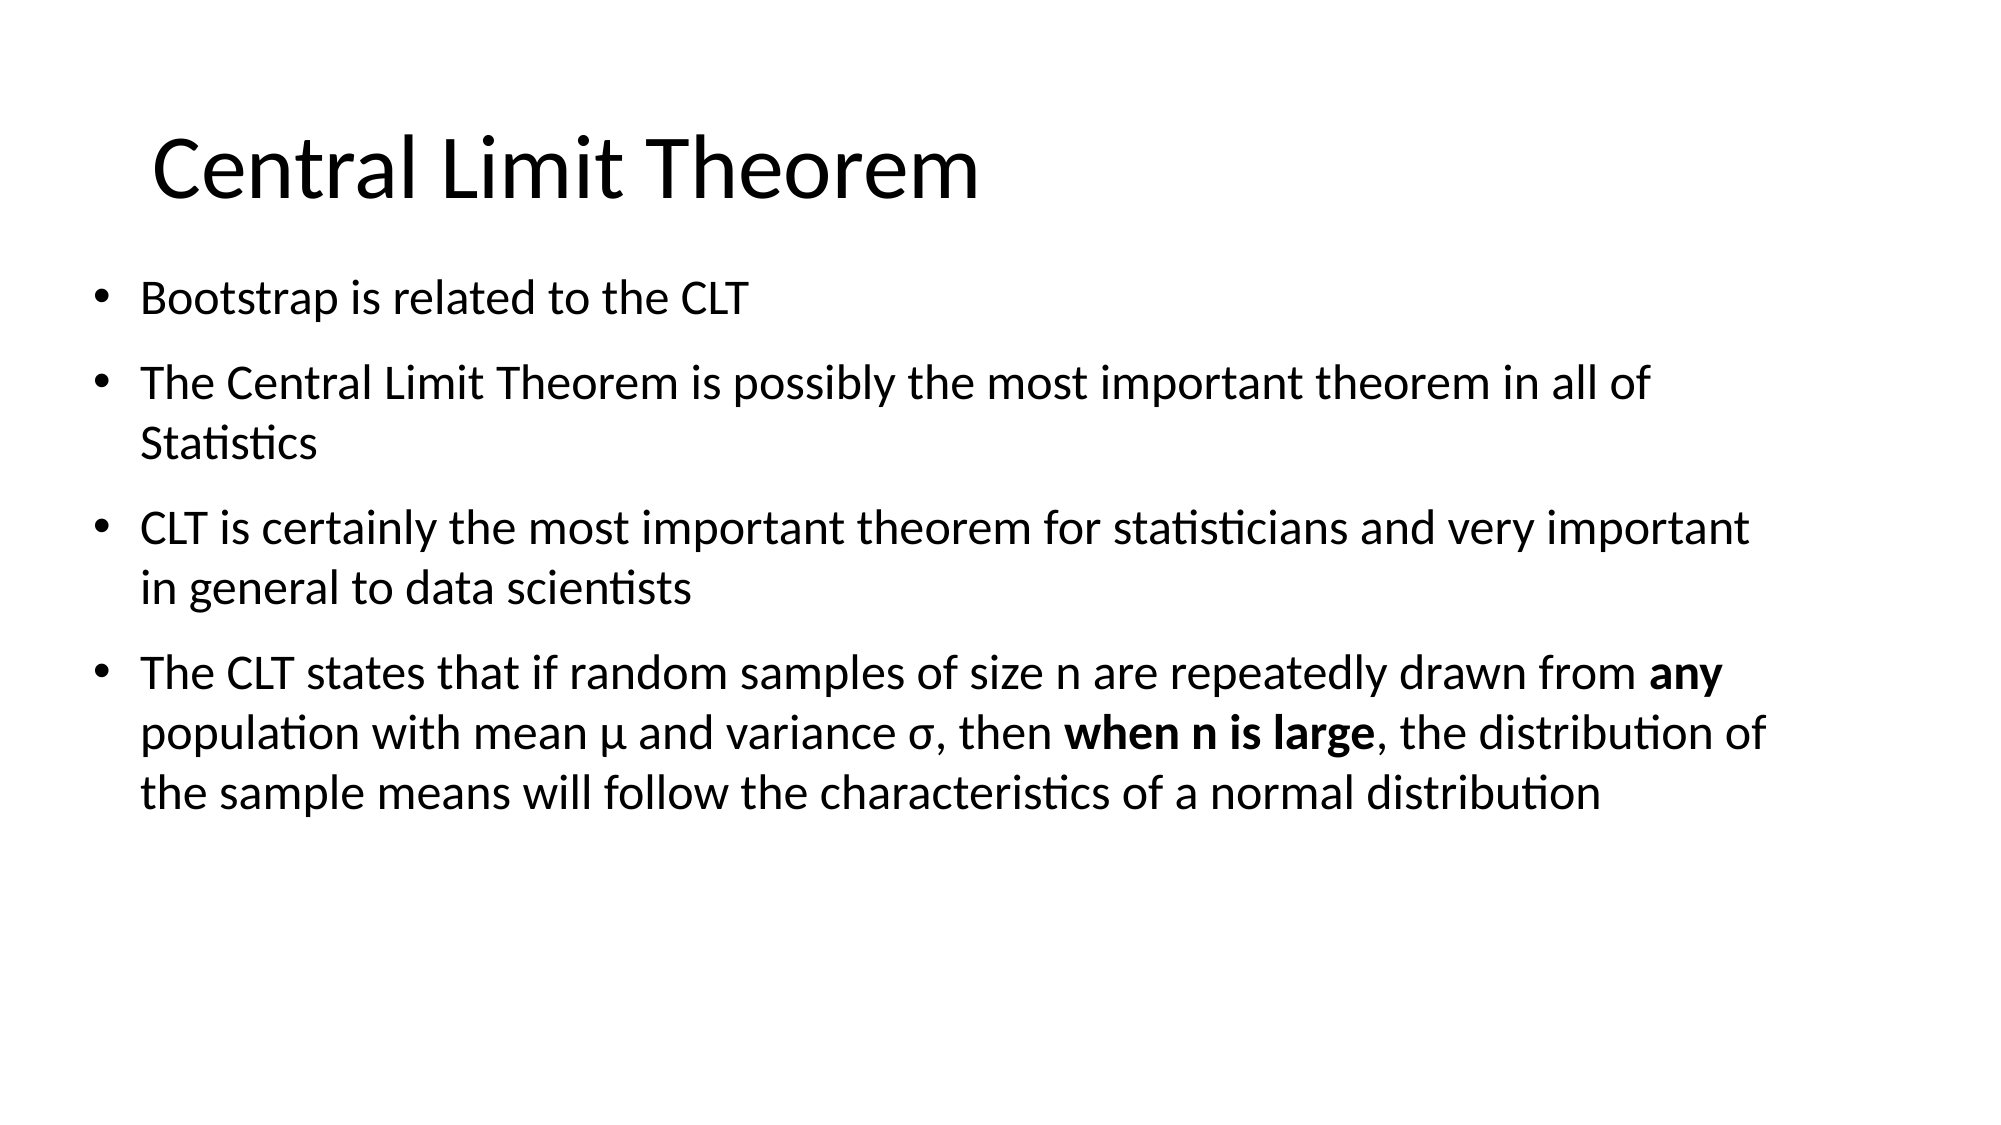

# Central Limit Theorem
Bootstrap is related to the CLT
The Central Limit Theorem is possibly the most important theorem in all of Statistics
CLT is certainly the most important theorem for statisticians and very important in general to data scientists
The CLT states that if random samples of size n are repeatedly drawn from any population with mean µ and variance σ, then when n is large, the distribution of the sample means will follow the characteristics of a normal distribution